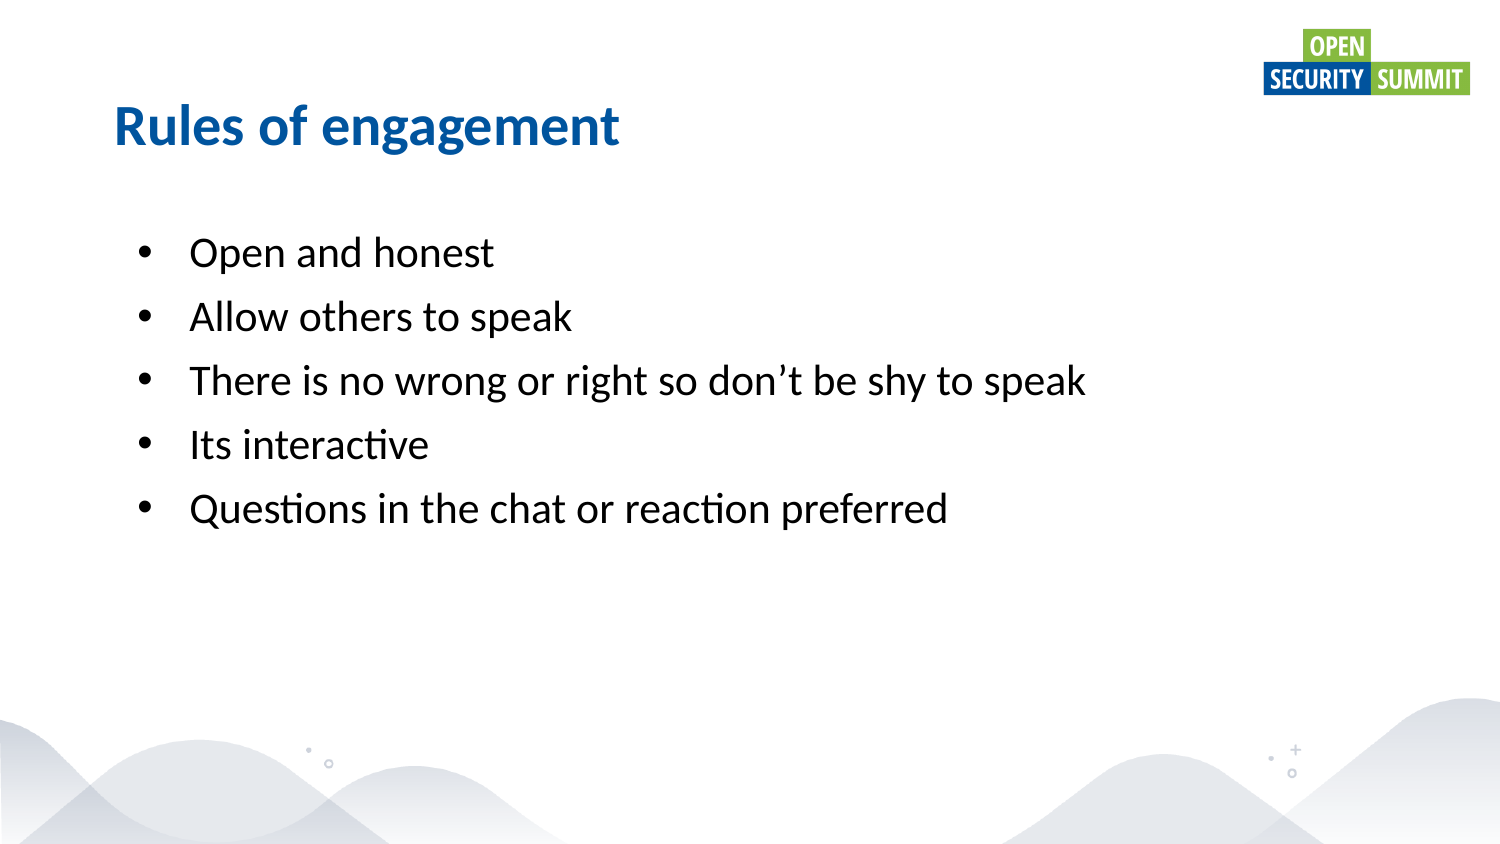

# Rules of engagement
Open and honest
Allow others to speak
There is no wrong or right so don’t be shy to speak
Its interactive
Questions in the chat or reaction preferred
Head of InfoSec @ L&Q

Background:
Finance
Media
Fintech
E-Commerce